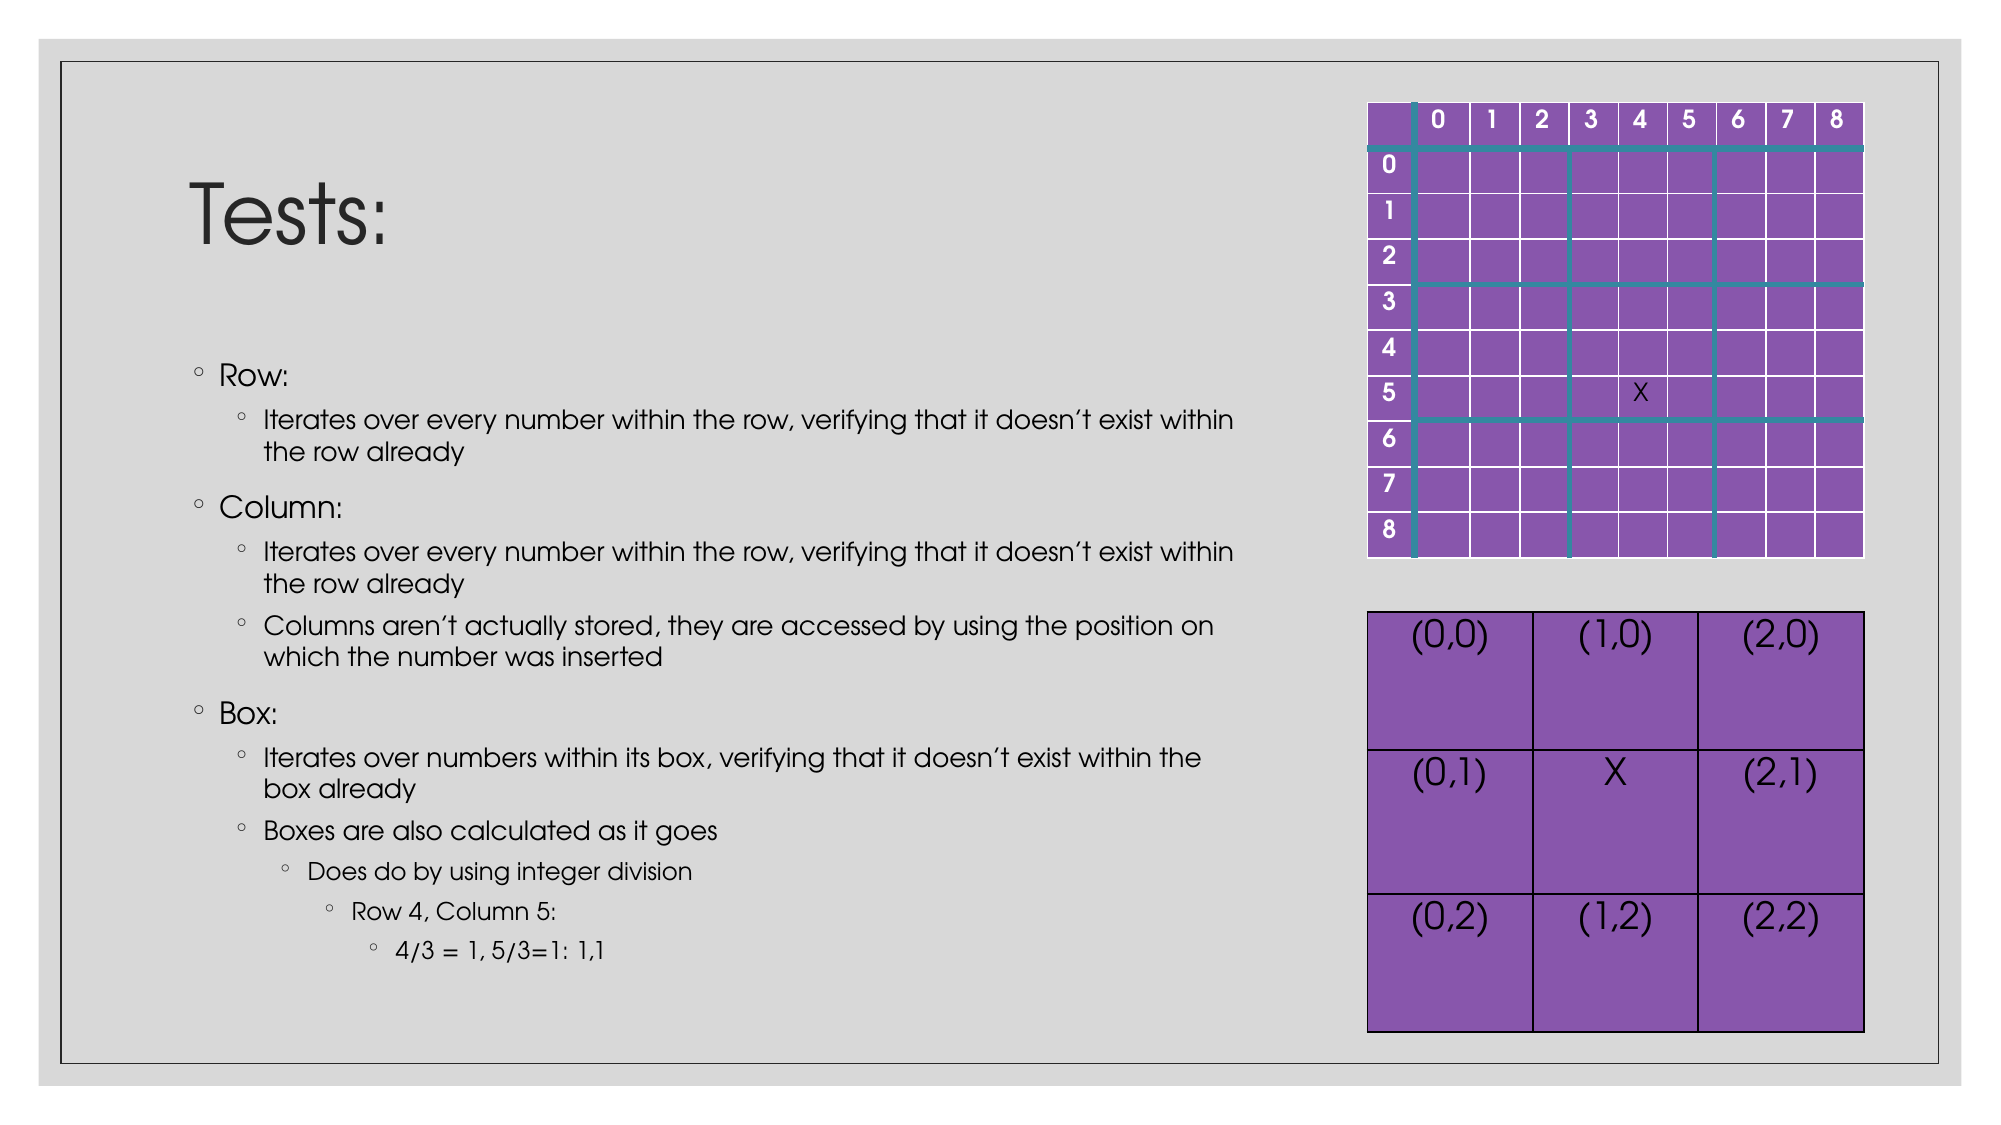

|  | 0 | 1 | 2 | 3 | 4 | 5 | 6 | 7 | 8 |
| --- | --- | --- | --- | --- | --- | --- | --- | --- | --- |
| 0 |  |  |  |  |  |  |  |  |  |
| 1 |  |  |  |  |  |  |  |  |  |
| 2 |  |  |  |  |  |  |  |  |  |
| 3 |  |  |  |  |  |  |  |  |  |
| 4 |  |  |  |  |  |  |  |  |  |
| 5 |  |  |  |  | X |  |  |  |  |
| 6 |  |  |  |  |  |  |  |  |  |
| 7 |  |  |  |  |  |  |  |  |  |
| 8 |  |  |  |  |  |  |  |  |  |
# Tests:
Row:
Iterates over every number within the row, verifying that it doesn’t exist within the row already
Column:
Iterates over every number within the row, verifying that it doesn’t exist within the row already
Columns aren’t actually stored, they are accessed by using the position on which the number was inserted
Box:
Iterates over numbers within its box, verifying that it doesn’t exist within the box already
Boxes are also calculated as it goes
Does do by using integer division
Row 4, Column 5:
4/3 = 1, 5/3=1: 1,1
| (0,0) | (1,0) | (2,0) |
| --- | --- | --- |
| (0,1) | X | (2,1) |
| (0,2) | (1,2) | (2,2) |